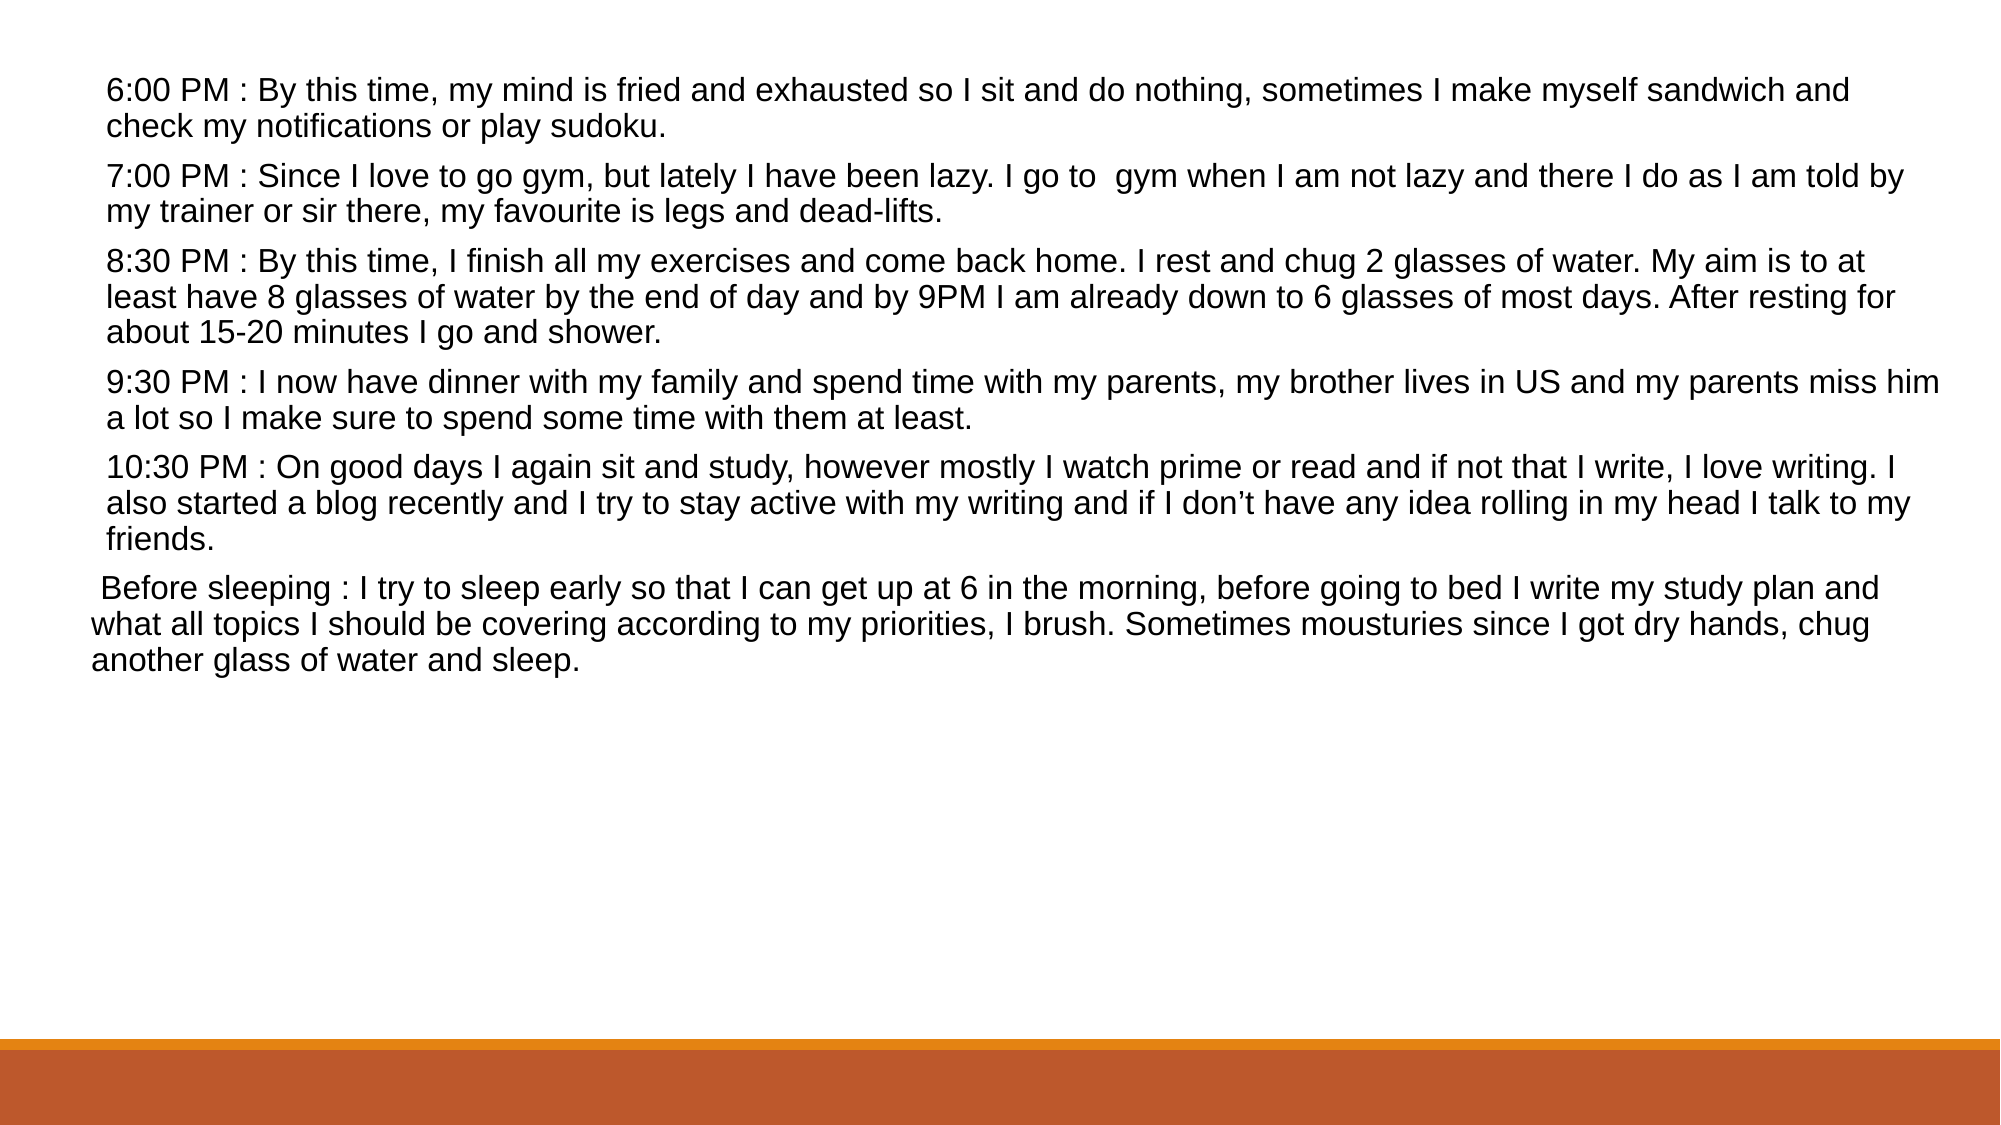

6:00 PM : By this time, my mind is fried and exhausted so I sit and do nothing, sometimes I make myself sandwich and check my notifications or play sudoku.
7:00 PM : Since I love to go gym, but lately I have been lazy. I go to  gym when I am not lazy and there I do as I am told by my trainer or sir there, my favourite is legs and dead-lifts.
8:30 PM : By this time, I finish all my exercises and come back home. I rest and chug 2 glasses of water. My aim is to at least have 8 glasses of water by the end of day and by 9PM I am already down to 6 glasses of most days. After resting for about 15-20 minutes I go and shower.
9:30 PM : I now have dinner with my family and spend time with my parents, my brother lives in US and my parents miss him a lot so I make sure to spend some time with them at least.
10:30 PM : On good days I again sit and study, however mostly I watch prime or read and if not that I write, I love writing. I also started a blog recently and I try to stay active with my writing and if I don’t have any idea rolling in my head I talk to my friends.
 Before sleeping : I try to sleep early so that I can get up at 6 in the morning, before going to bed I write my study plan and   what all topics I should be covering according to my priorities, I brush. Sometimes mousturies since I got dry hands, chug  another glass of water and sleep.